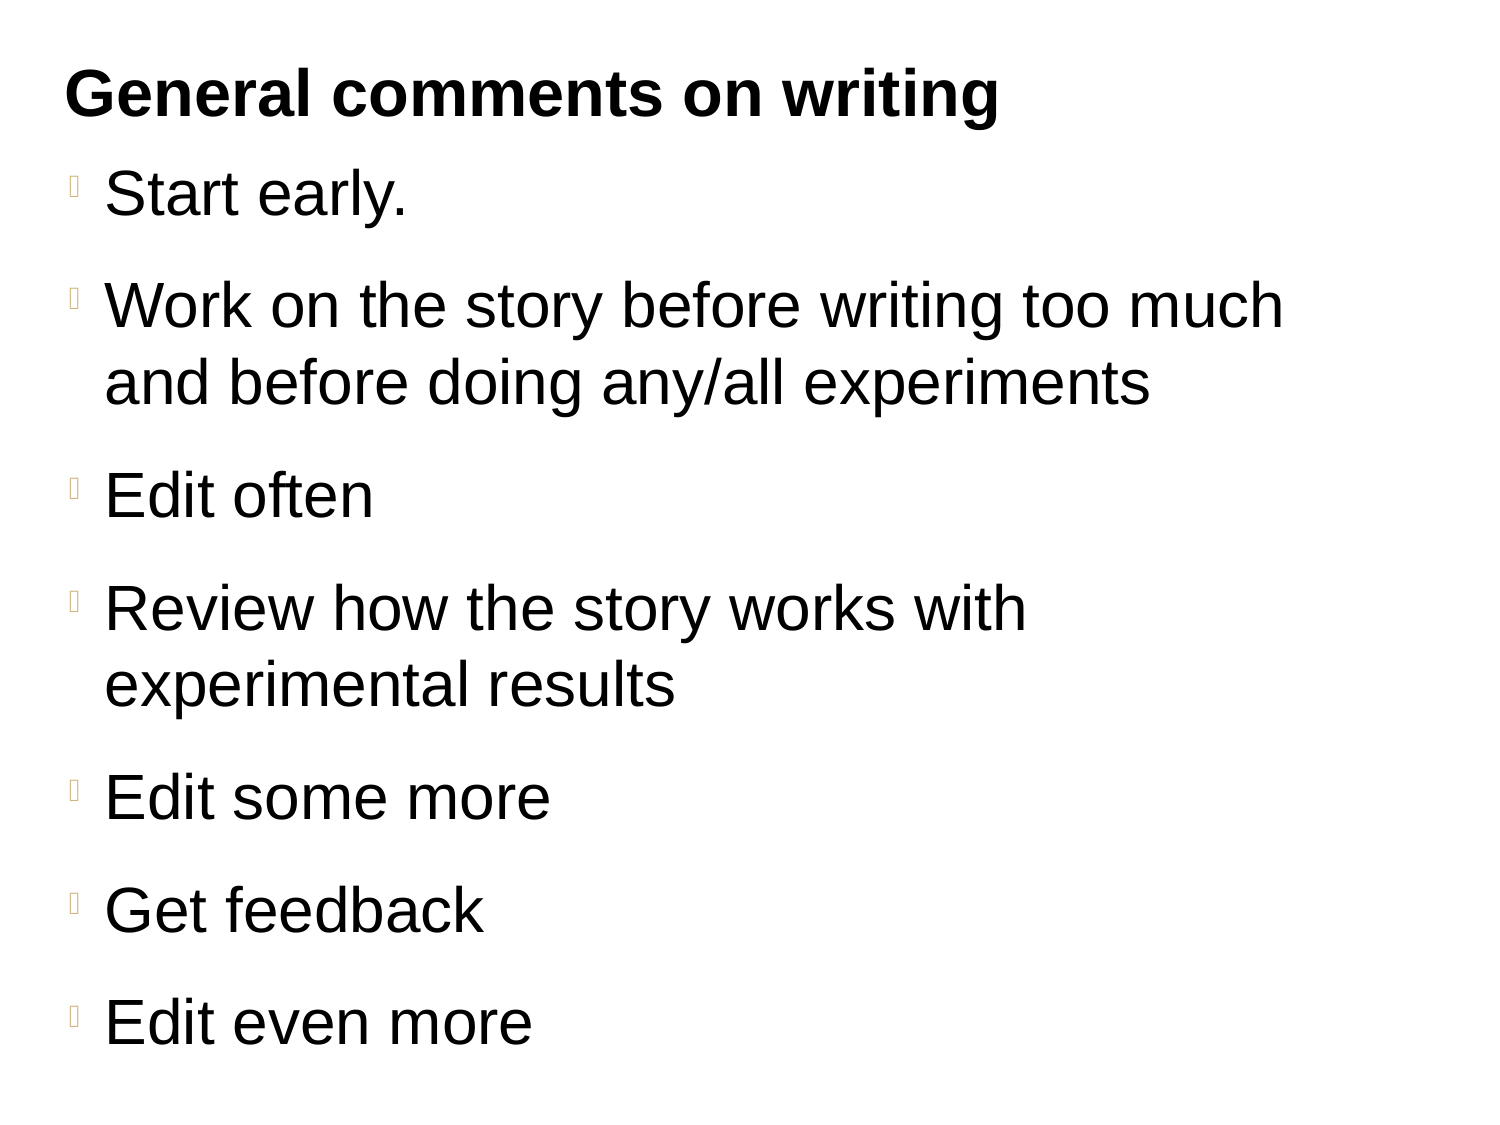

General comments on writing
Start early.
Work on the story before writing too much and before doing any/all experiments
Edit often
Review how the story works with experimental results
Edit some more
Get feedback
Edit even more